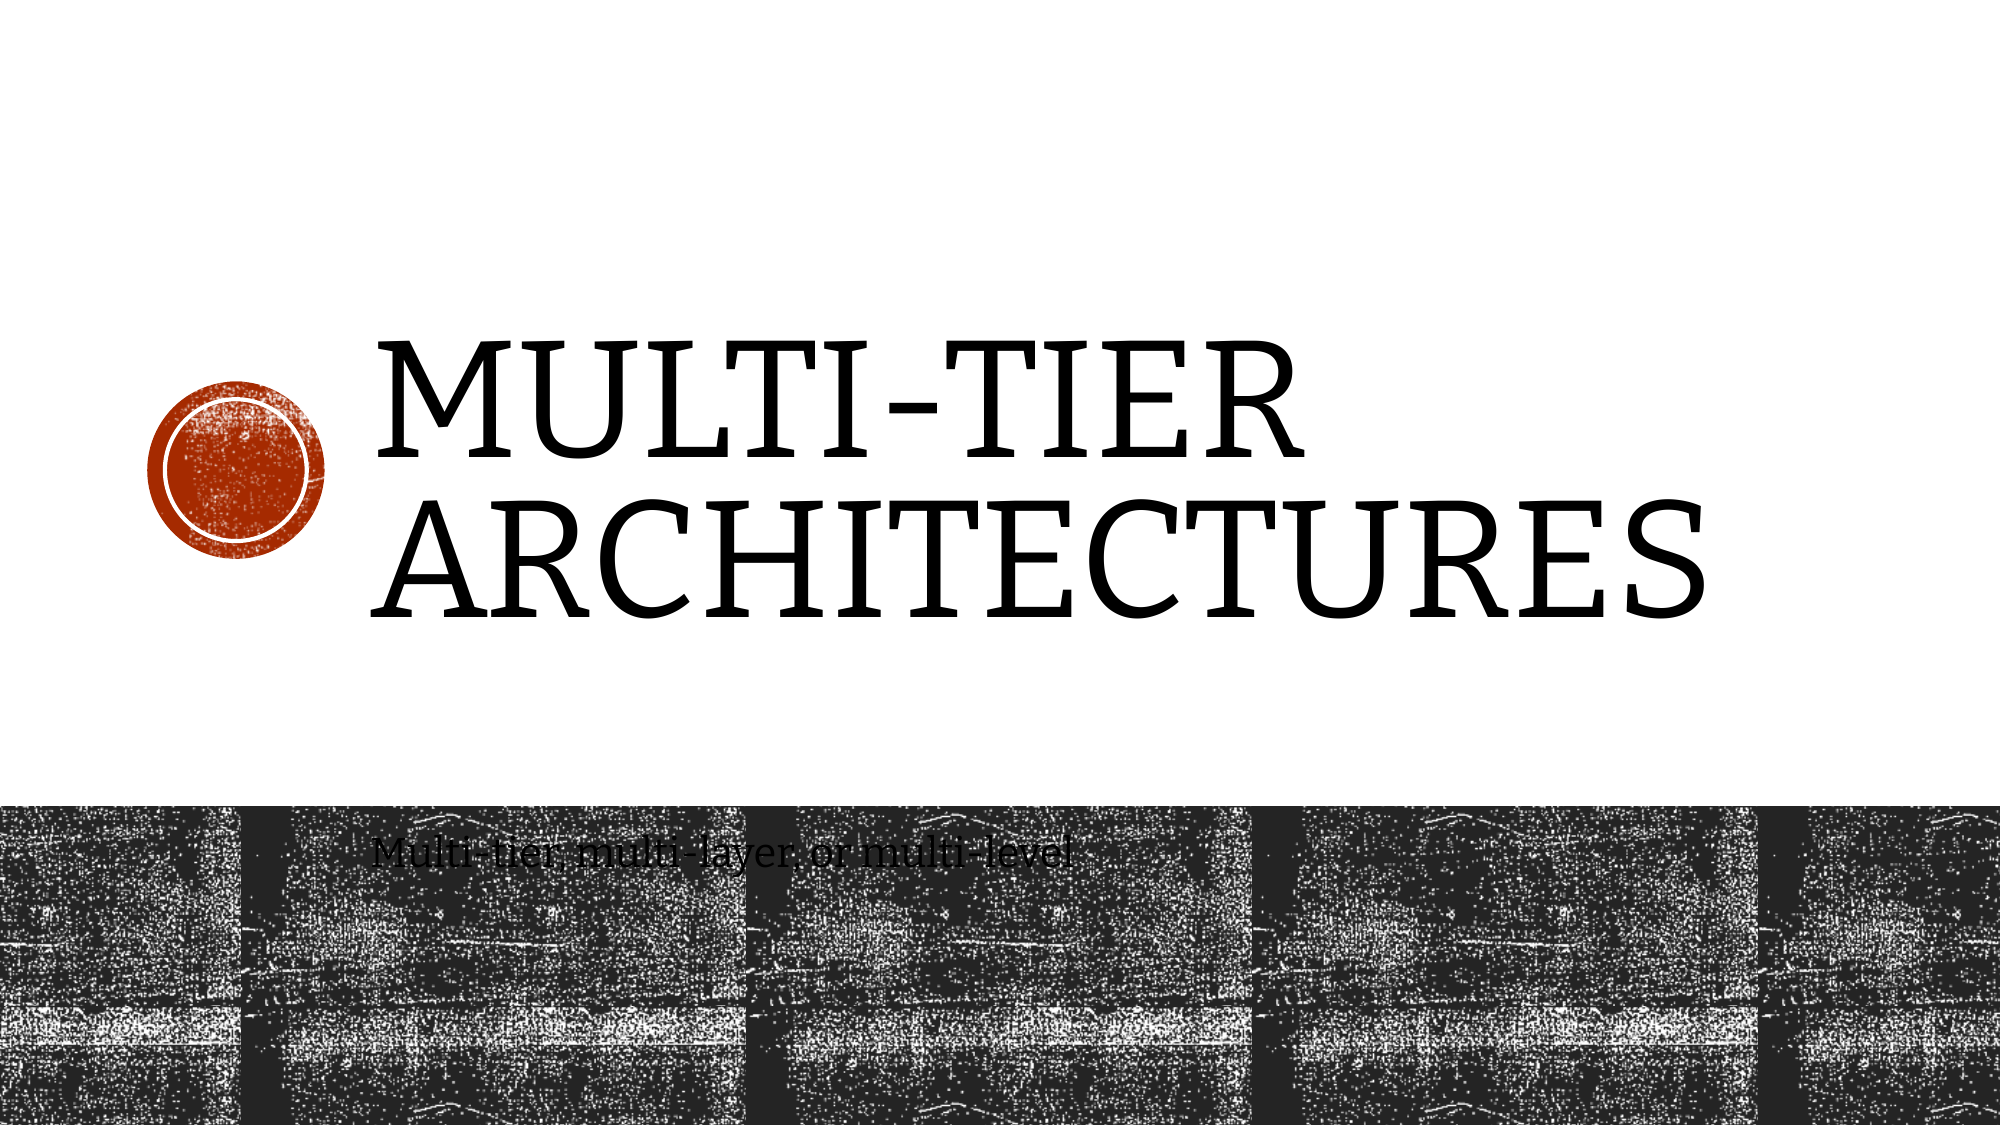

# Multi-tier Architectures
Multi-tier, multi-layer, or multi-level